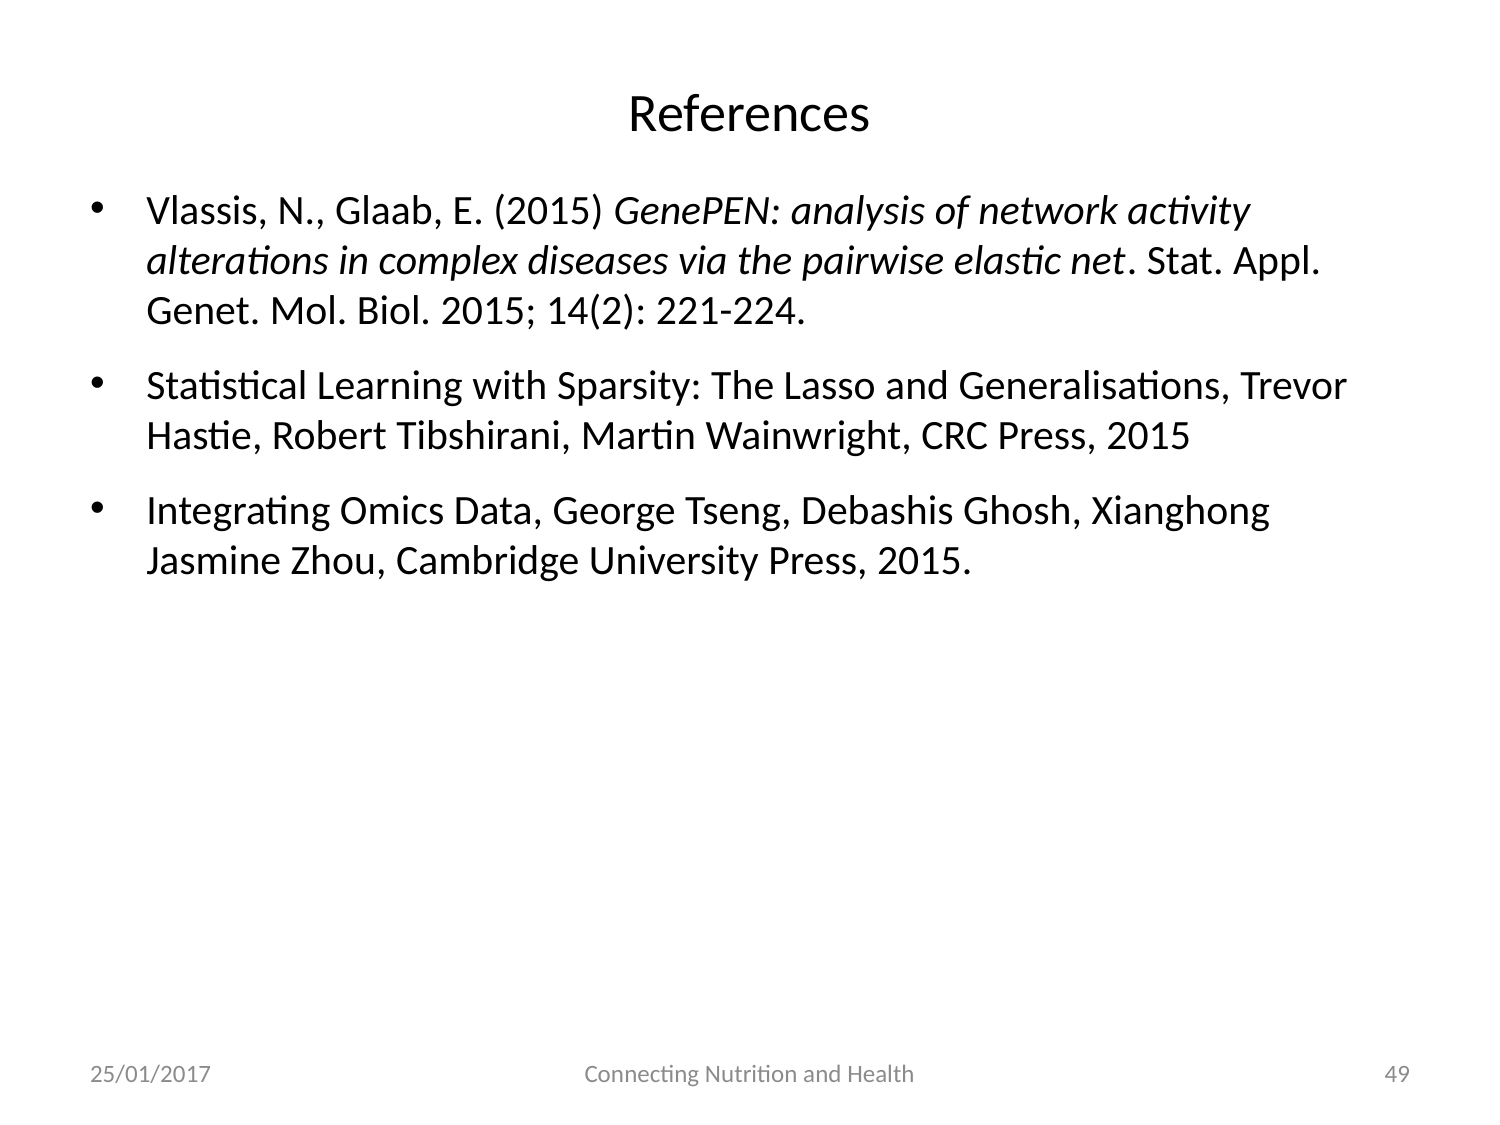

# References
Vlassis, N., Glaab, E. (2015) GenePEN: analysis of network activity alterations in complex diseases via the pairwise elastic net. Stat. Appl. Genet. Mol. Biol. 2015; 14(2): 221-224.
Statistical Learning with Sparsity: The Lasso and Generalisations, Trevor Hastie, Robert Tibshirani, Martin Wainwright, CRC Press, 2015
Integrating Omics Data, George Tseng, Debashis Ghosh, Xianghong Jasmine Zhou, Cambridge University Press, 2015.

25/01/2017
Connecting Nutrition and Health
49